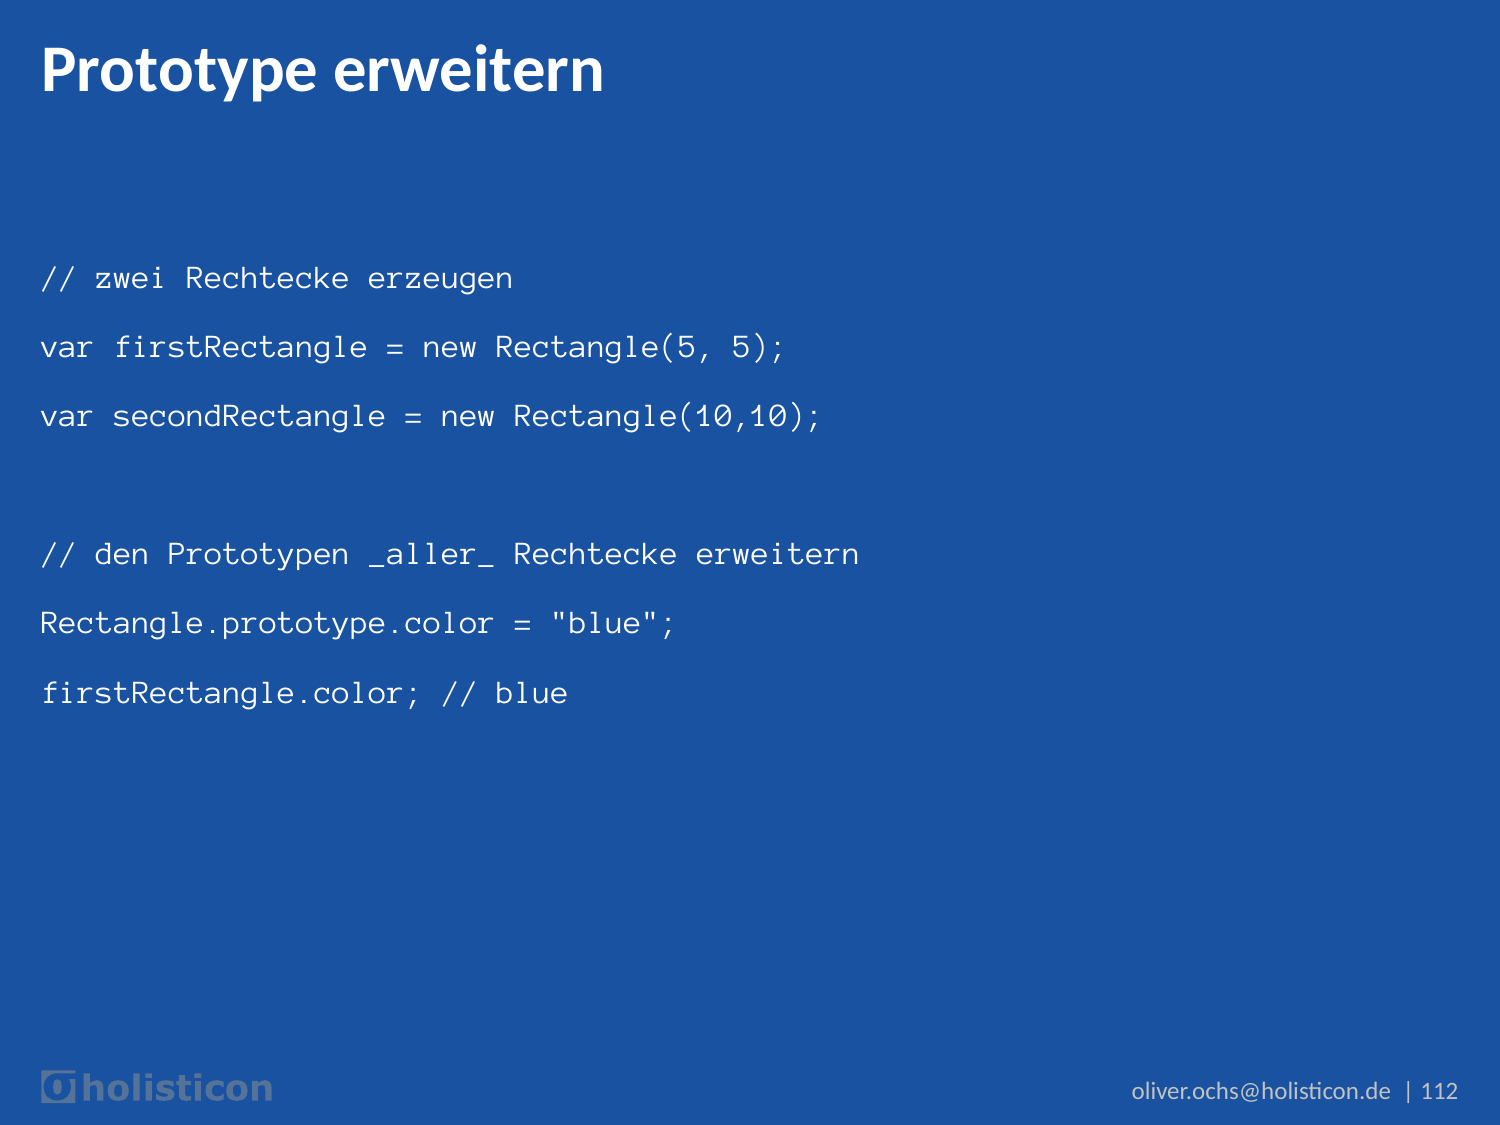

# Prototype erweitern
// zwei Rechtecke erzeugen
var firstRectangle = new Rectangle(5, 5);
var secondRectangle = new Rectangle(10,10);

// den Prototypen _aller_ Rechtecke erweitern
Rectangle.prototype.color = "blue";
firstRectangle.color; // blue